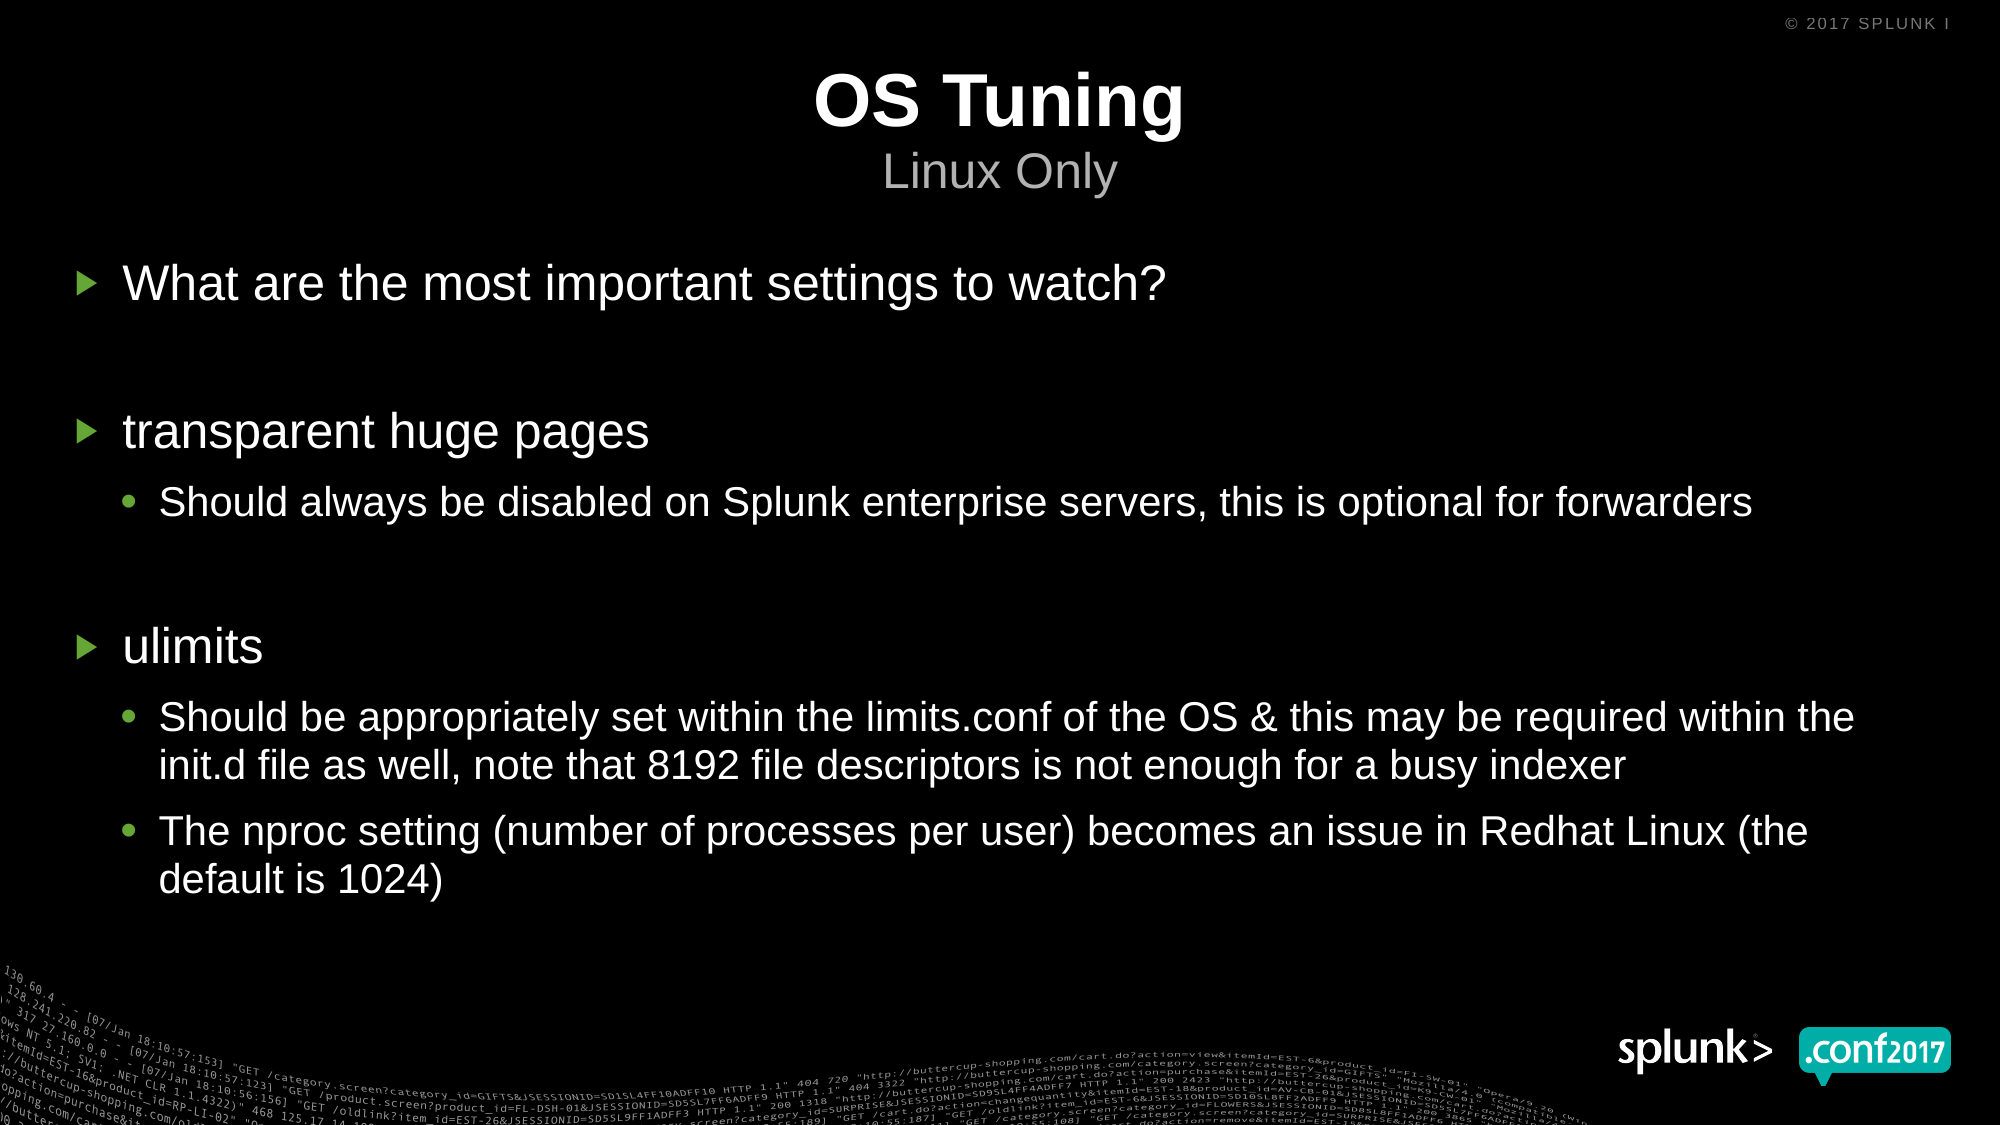

# OS Tuning
Linux Only
What are the most important settings to watch?

transparent huge pages
Should always be disabled on Splunk enterprise servers, this is optional for forwarders

ulimits
Should be appropriately set within the limits.conf of the OS & this may be required within the init.d file as well, note that 8192 file descriptors is not enough for a busy indexer
The nproc setting (number of processes per user) becomes an issue in Redhat Linux (the default is 1024)